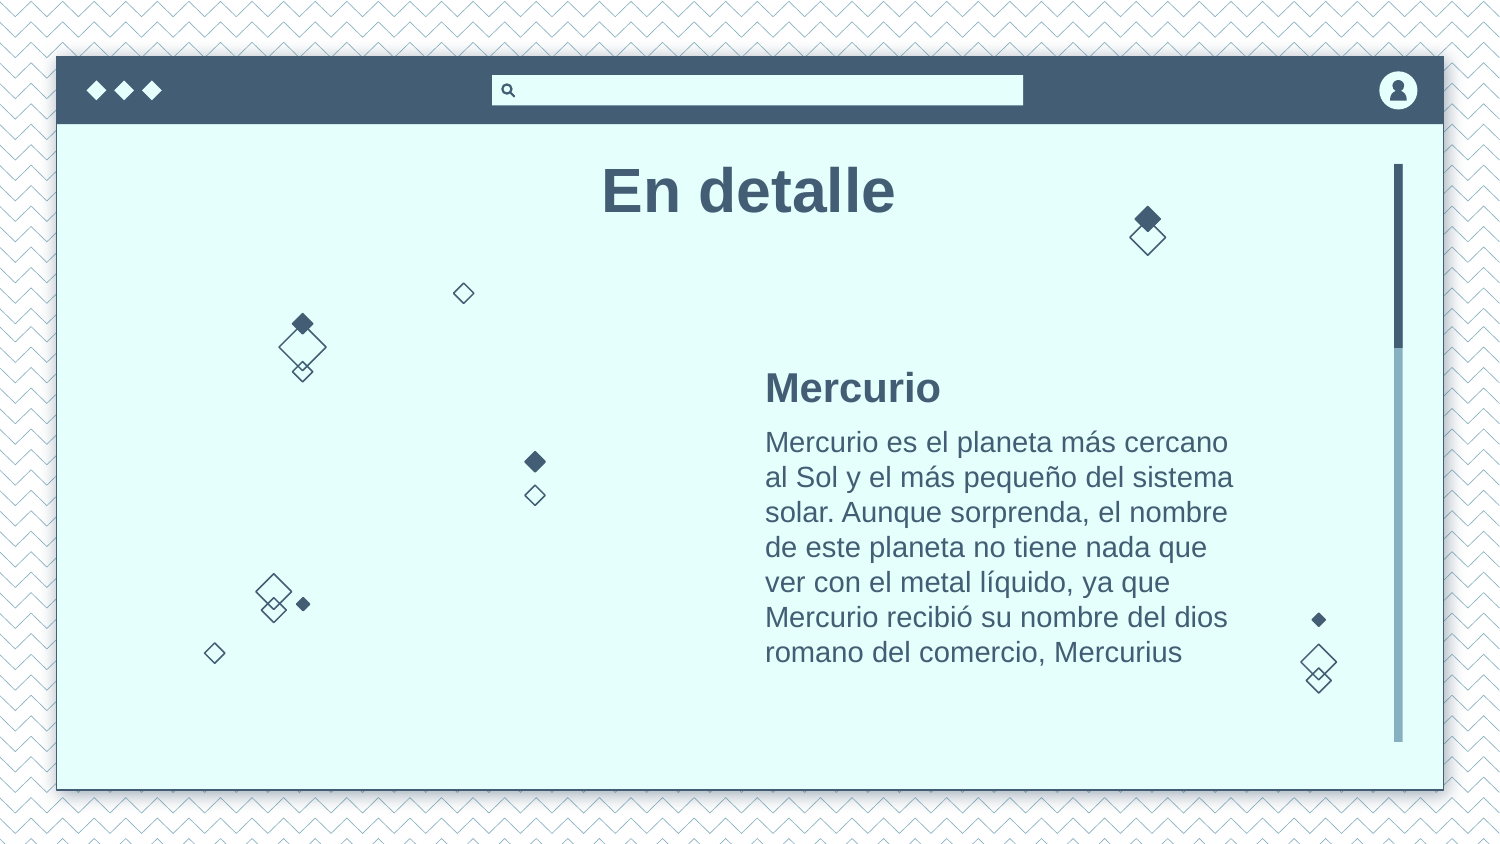

# En detalle

Mercurio
Mercurio es el planeta más cercano al Sol y el más pequeño del sistema solar. Aunque sorprenda, el nombre de este planeta no tiene nada que ver con el metal líquido, ya que Mercurio recibió su nombre del dios romano del comercio, Mercurius